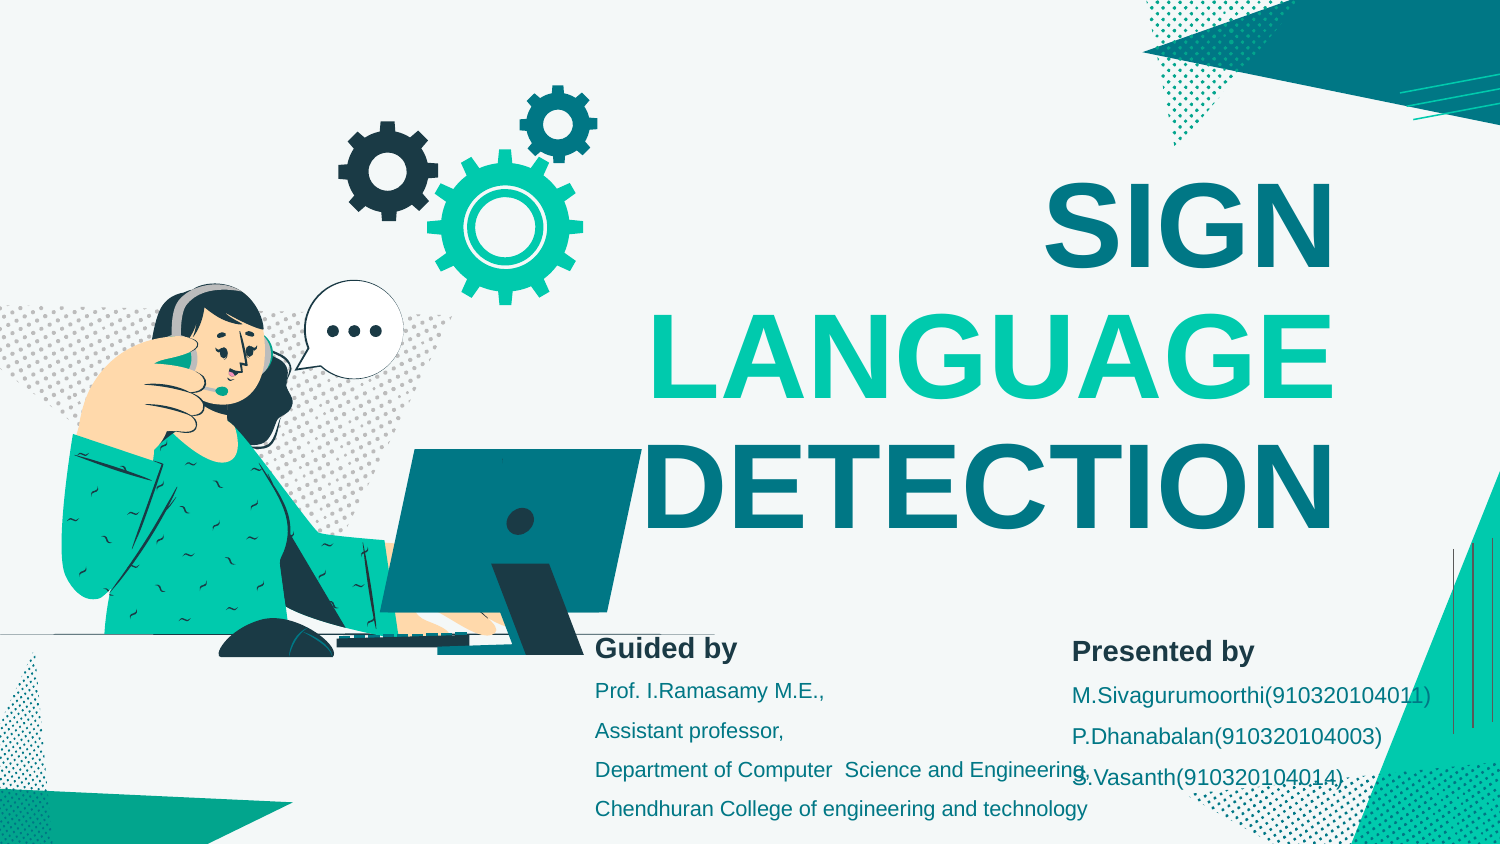

# SIGN LANGUAGE DETECTION
Guided by
Prof. I.Ramasamy M.E.,
Assistant professor,
Department of Computer  Science and Engineering,
Chendhuran College of engineering and technology
Presented by
M.Sivagurumoorthi(910320104011)
P.Dhanabalan(910320104003)
S.Vasanth(910320104014)